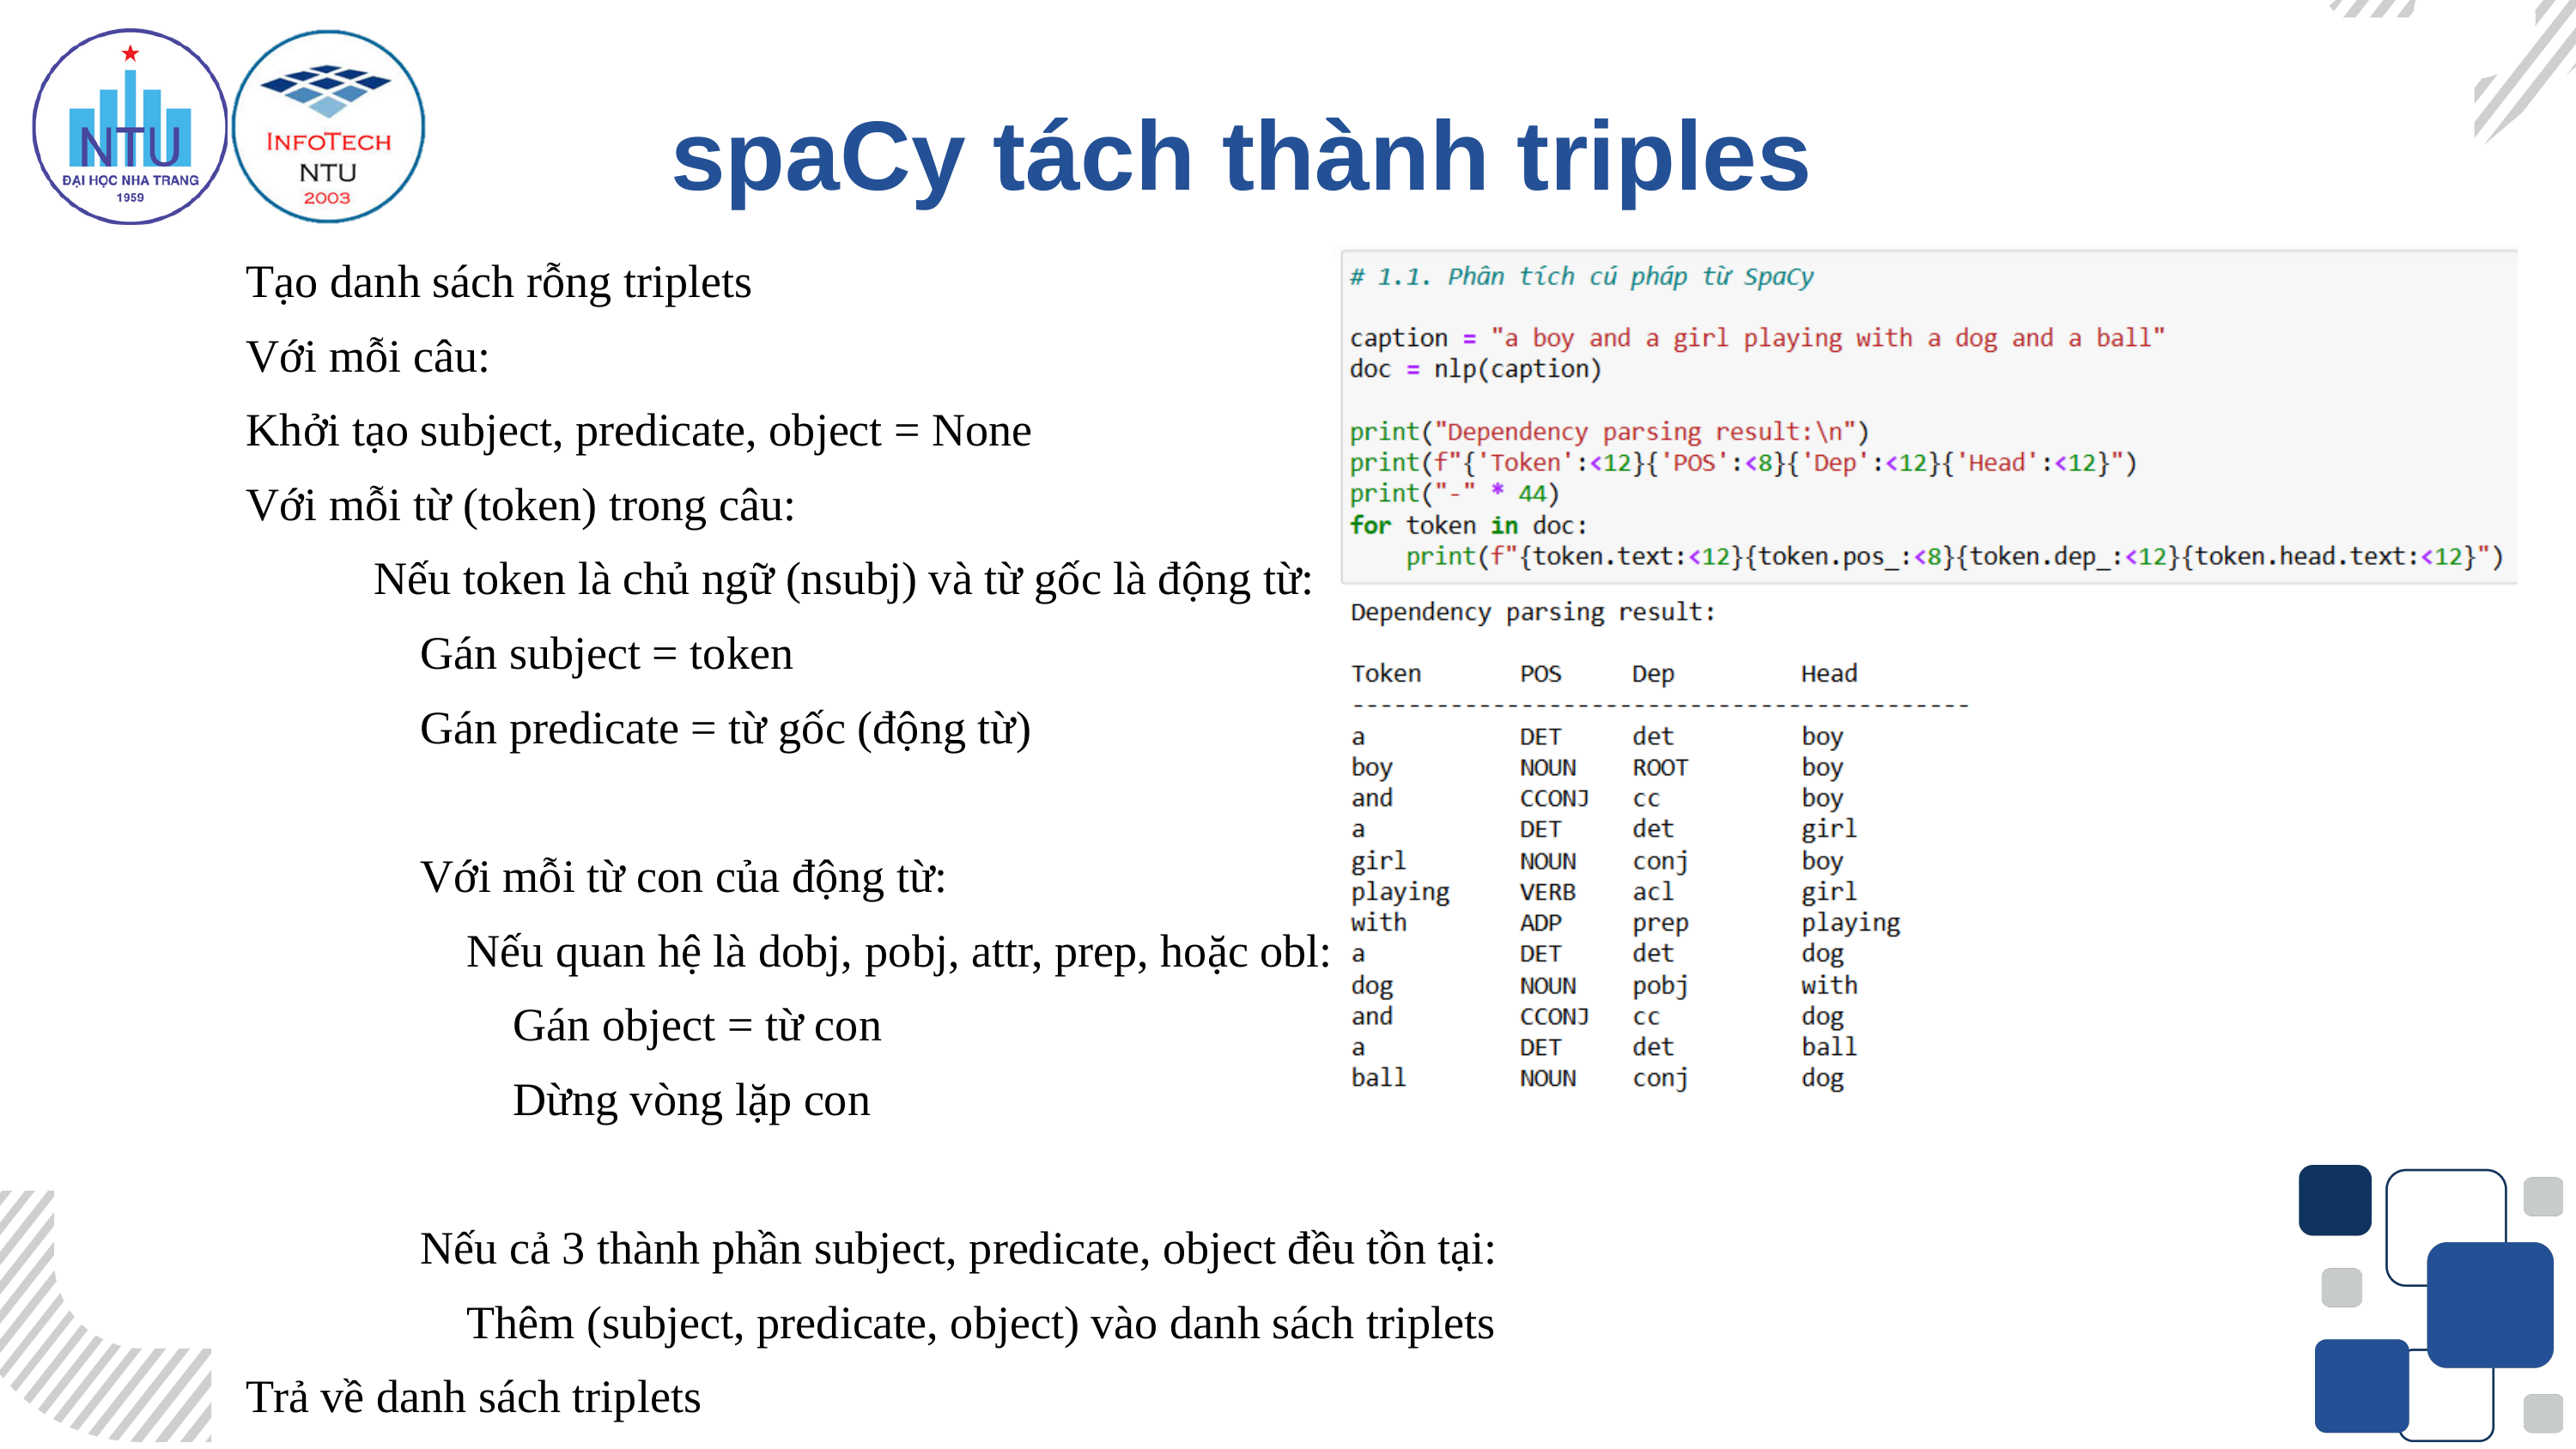

spaCy tách thành triples
Tạo danh sách rỗng triplets
Với mỗi câu:
Khởi tạo subject, predicate, object = None
Với mỗi từ (token) trong câu:
           Nếu token là chủ ngữ (nsubj) và từ gốc là động từ:
               Gán subject = token
               Gán predicate = từ gốc (động từ)

               Với mỗi từ con của động từ:
                   Nếu quan hệ là dobj, pobj, attr, prep, hoặc obl:
                       Gán object = từ con
                       Dừng vòng lặp con

               Nếu cả 3 thành phần subject, predicate, object đều tồn tại:
                   Thêm (subject, predicate, object) vào danh sách triplets
Trả về danh sách triplets